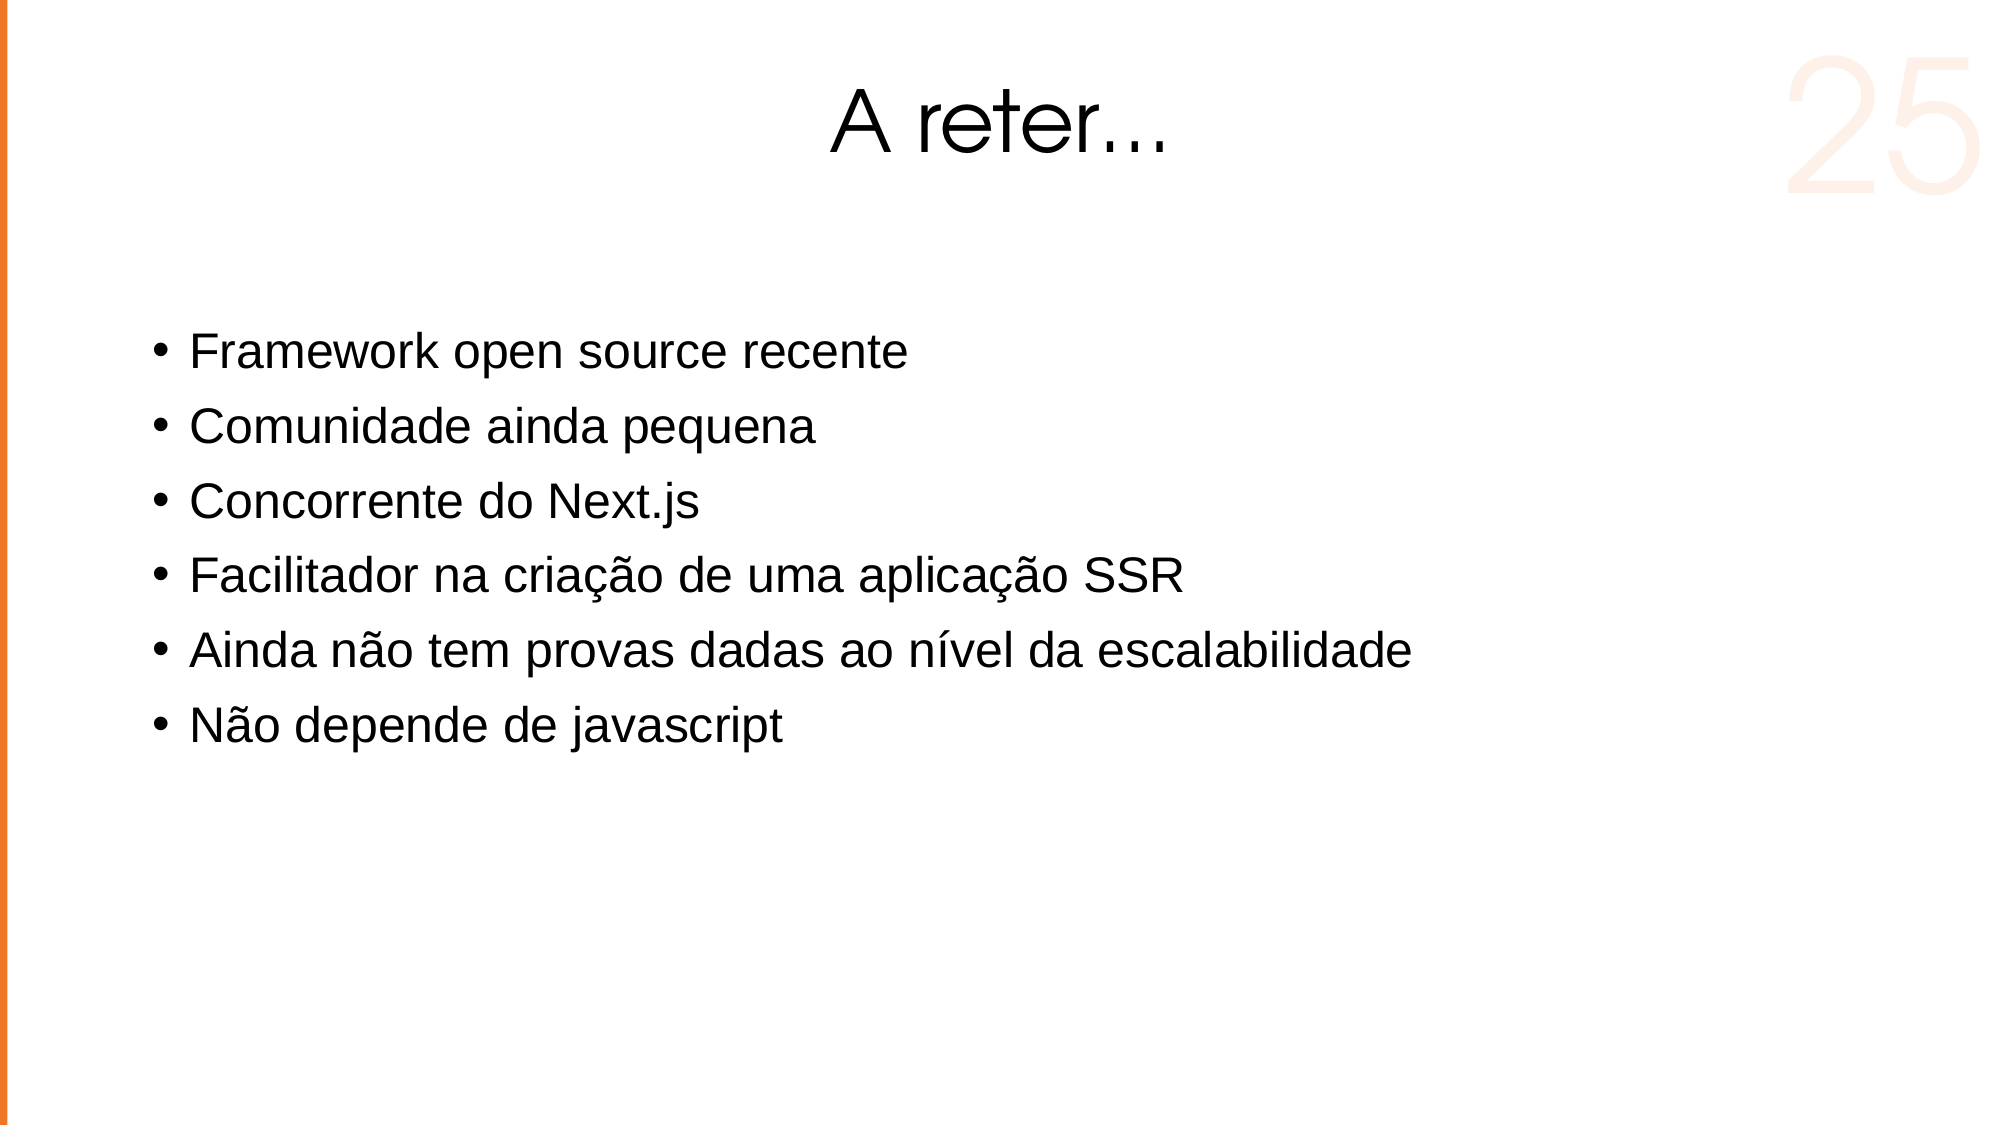

25
# A reter…
Framework open source recente
Comunidade ainda pequena
Concorrente do Next.js
Facilitador na criação de uma aplicação SSR
Ainda não tem provas dadas ao nível da escalabilidade
Não depende de javascript